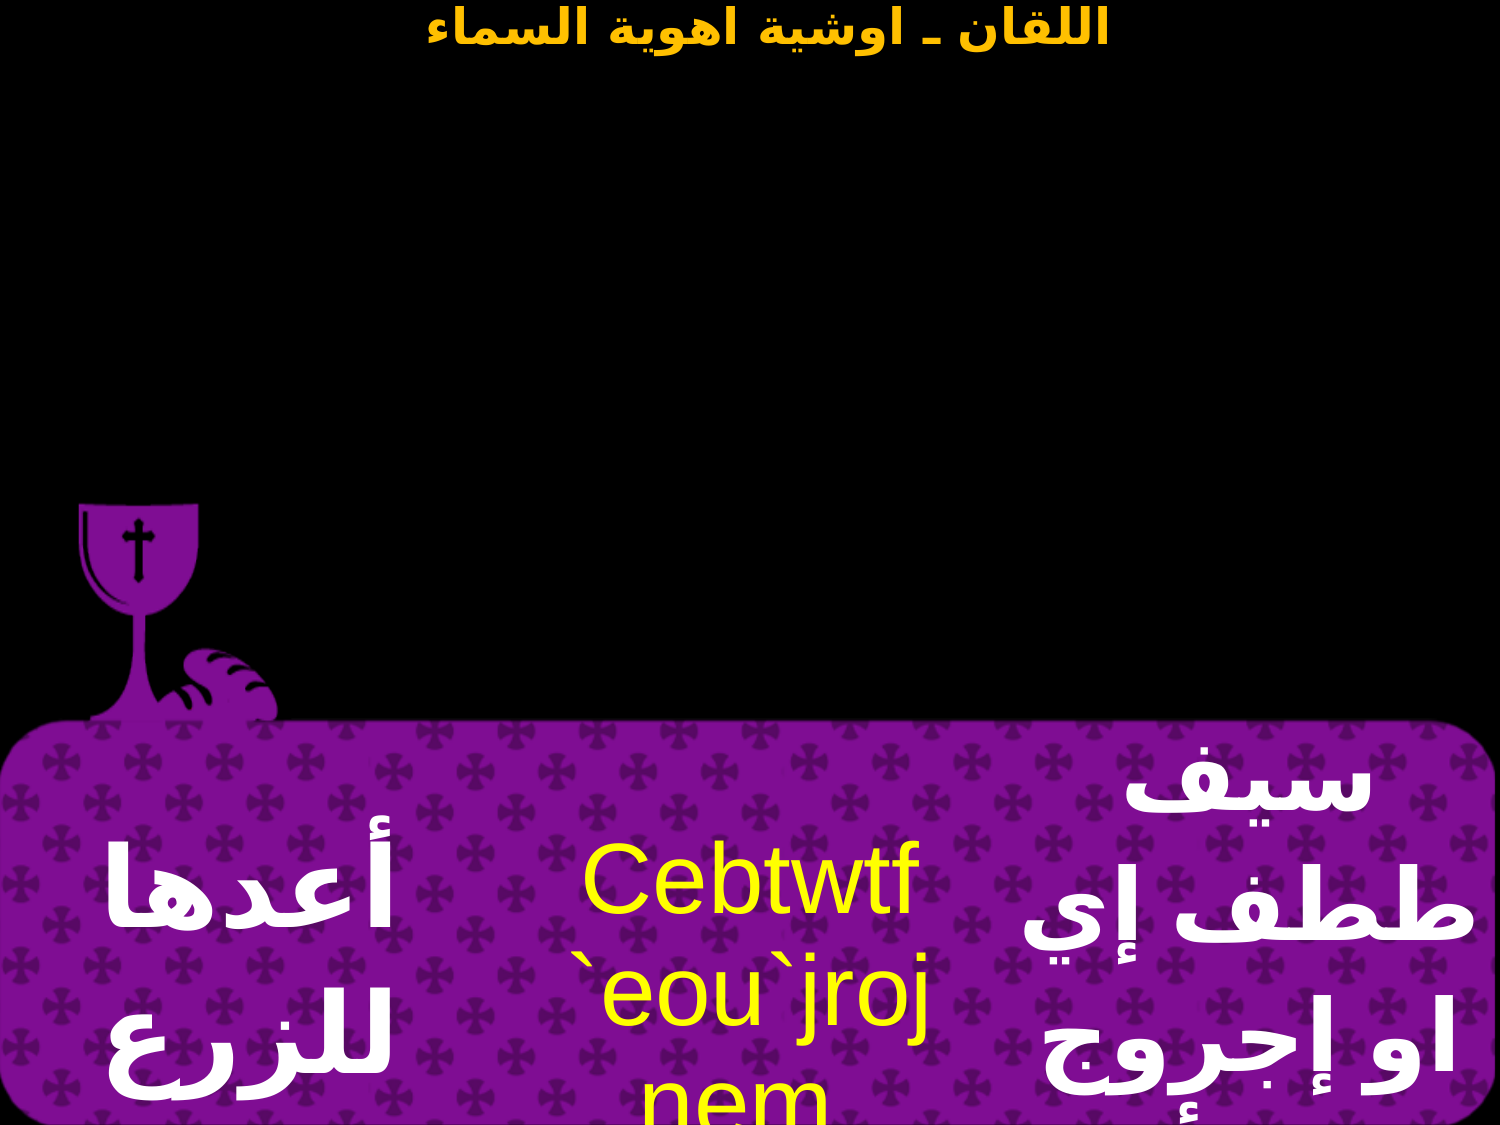

| أعدها للزرع والحصاد | Cebtwtf `eou`jroj nem ouwc'> | سيف ططف إي او إجروج نيم أو أوسخ |
| --- | --- | --- |